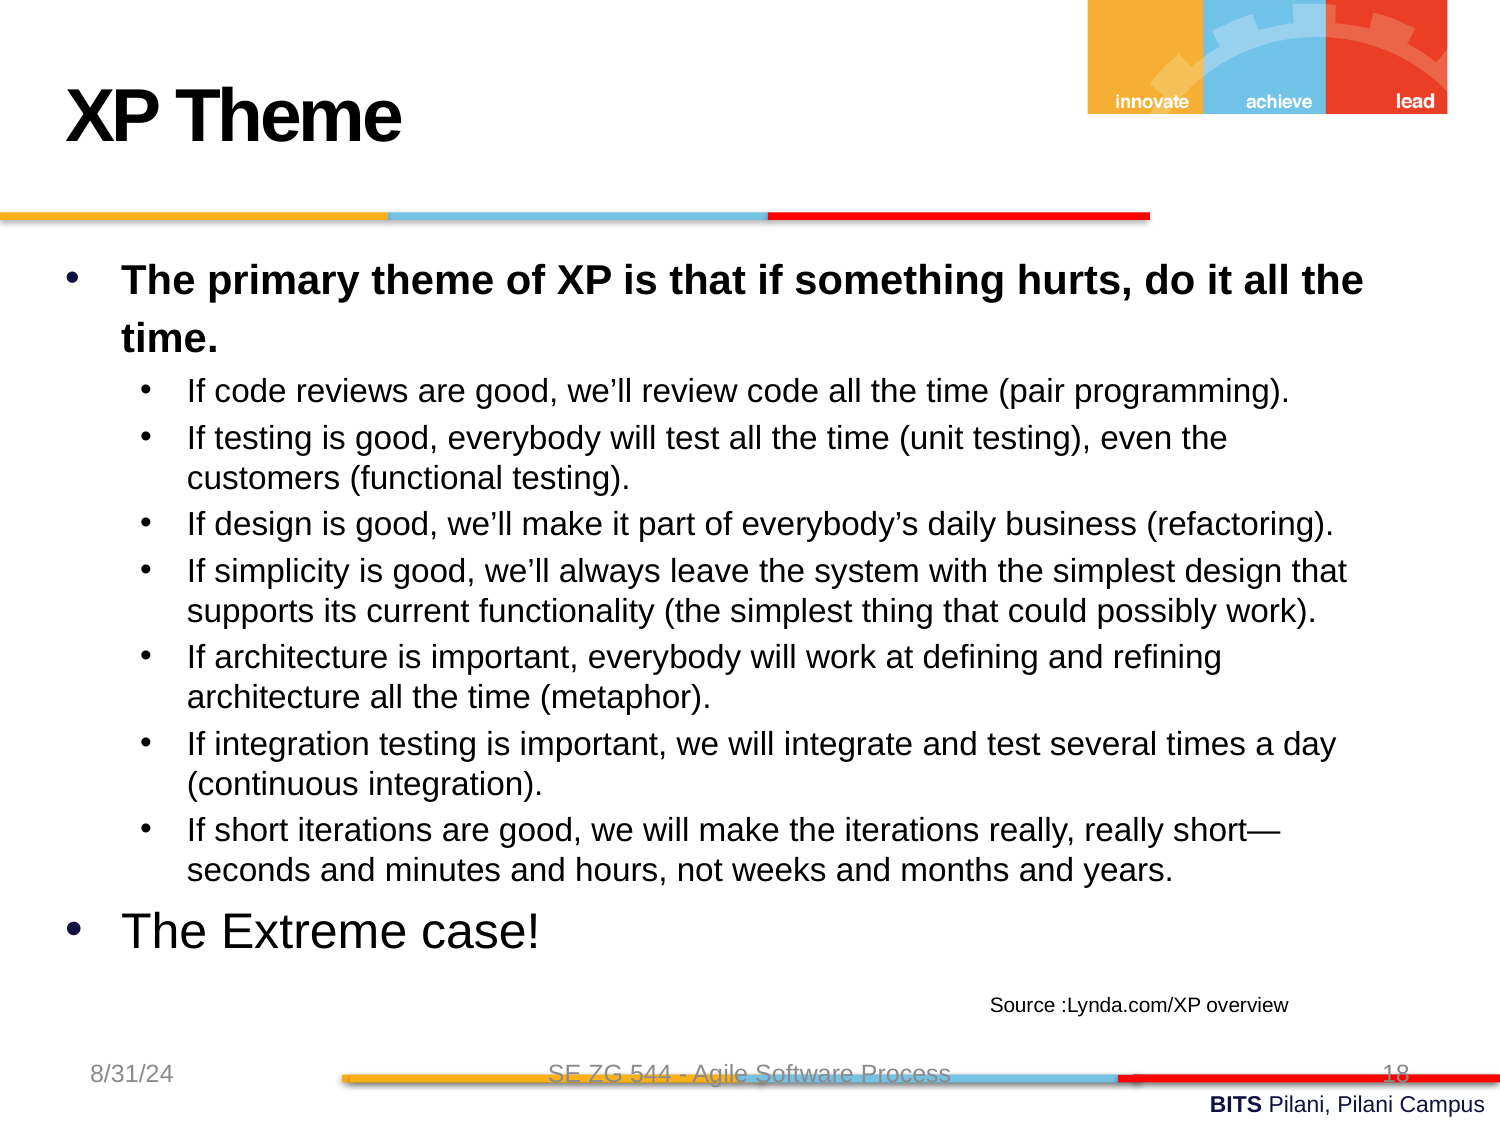

XP Theme
The primary theme of XP is that if something hurts, do it all the time.
If code reviews are good, we’ll review code all the time (pair programming).
If testing is good, everybody will test all the time (unit testing), even the customers (functional testing).
If design is good, we’ll make it part of everybody’s daily business (refactoring).
If simplicity is good, we’ll always leave the system with the simplest design that supports its current functionality (the simplest thing that could possibly work).
If architecture is important, everybody will work at defining and refining architecture all the time (metaphor).
If integration testing is important, we will integrate and test several times a day (continuous integration).
If short iterations are good, we will make the iterations really, really short—seconds and minutes and hours, not weeks and months and years.
The Extreme case!
Source :Lynda.com/XP overview
8/31/24
SE ZG 544 - Agile Software Process
18